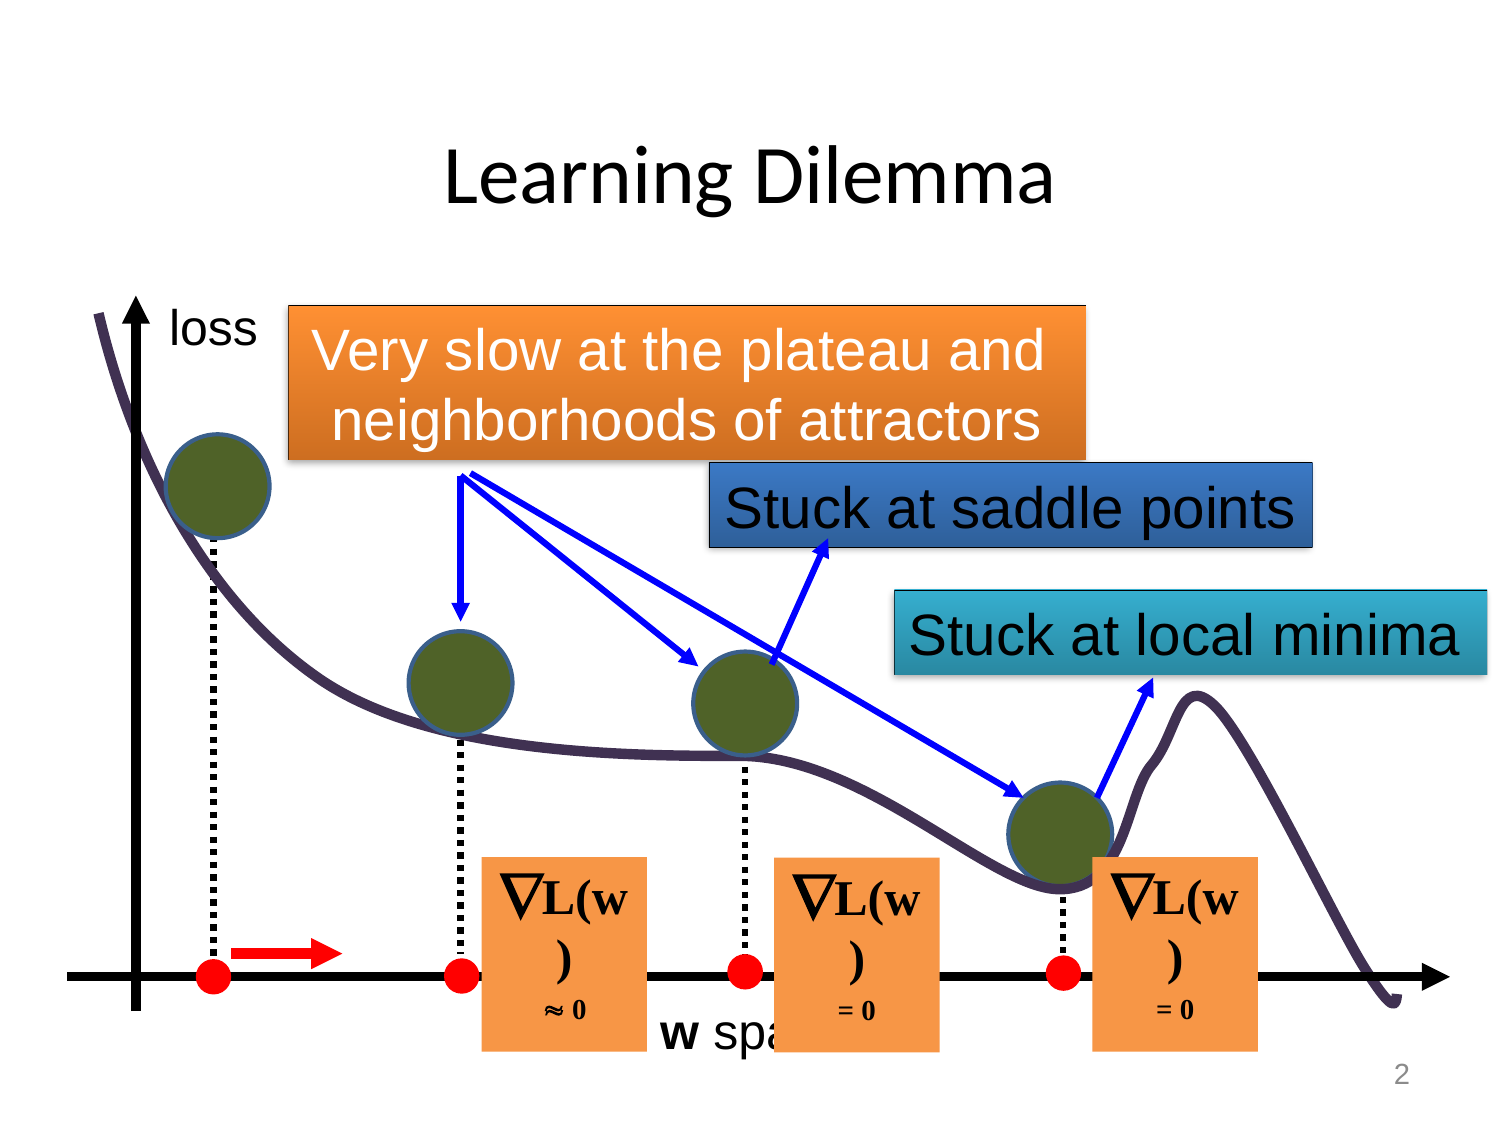

# Learning Dilemma
loss
Very slow at the plateau and  neighborhoods of attractors

Stuck at saddle points
Stuck at local minima

∇L(w)
≈ 0
∇L(w)
= 0
∇L(w)
= 0

w space
2